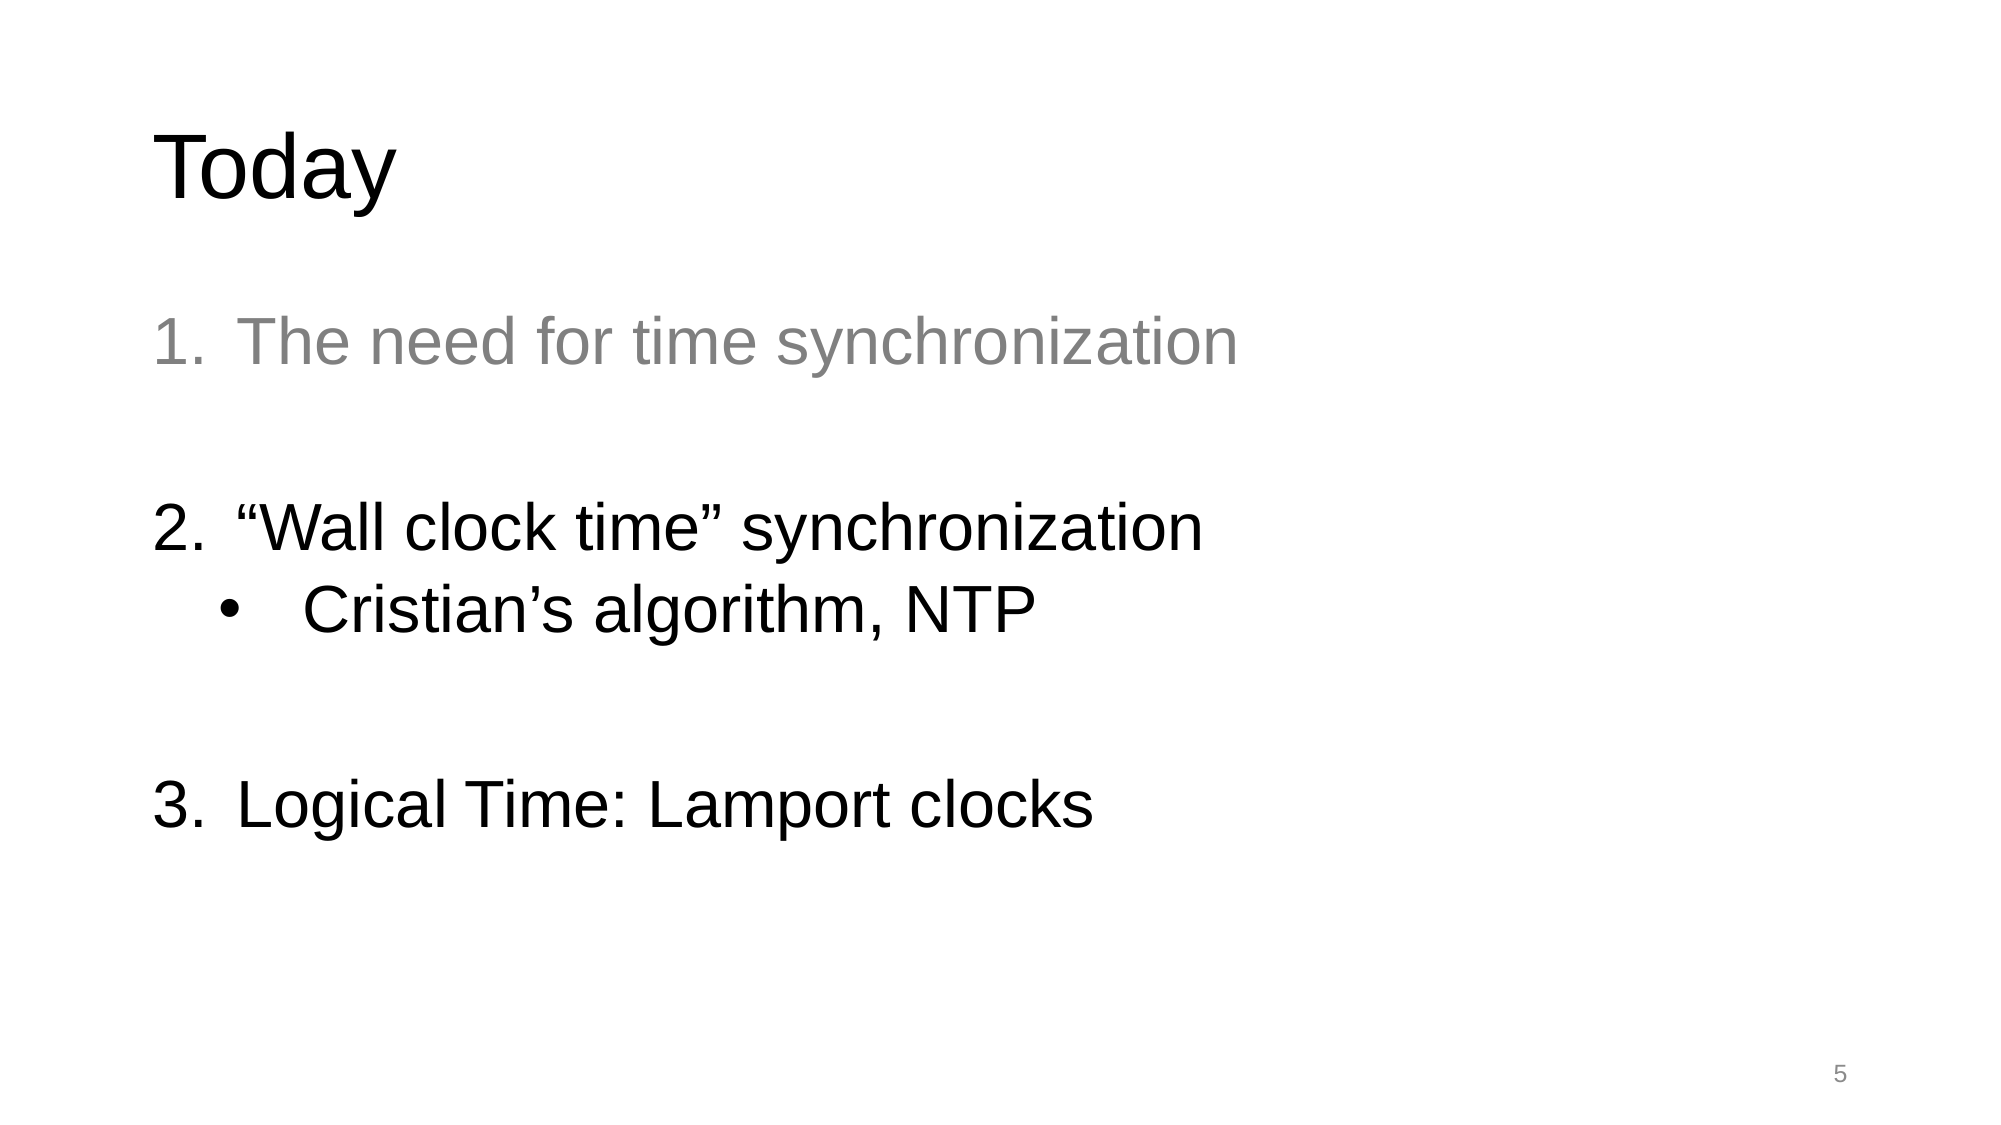

# Today
The need for time synchronization

“Wall clock time” synchronization
Cristian’s algorithm, NTP

Logical Time: Lamport clocks
5